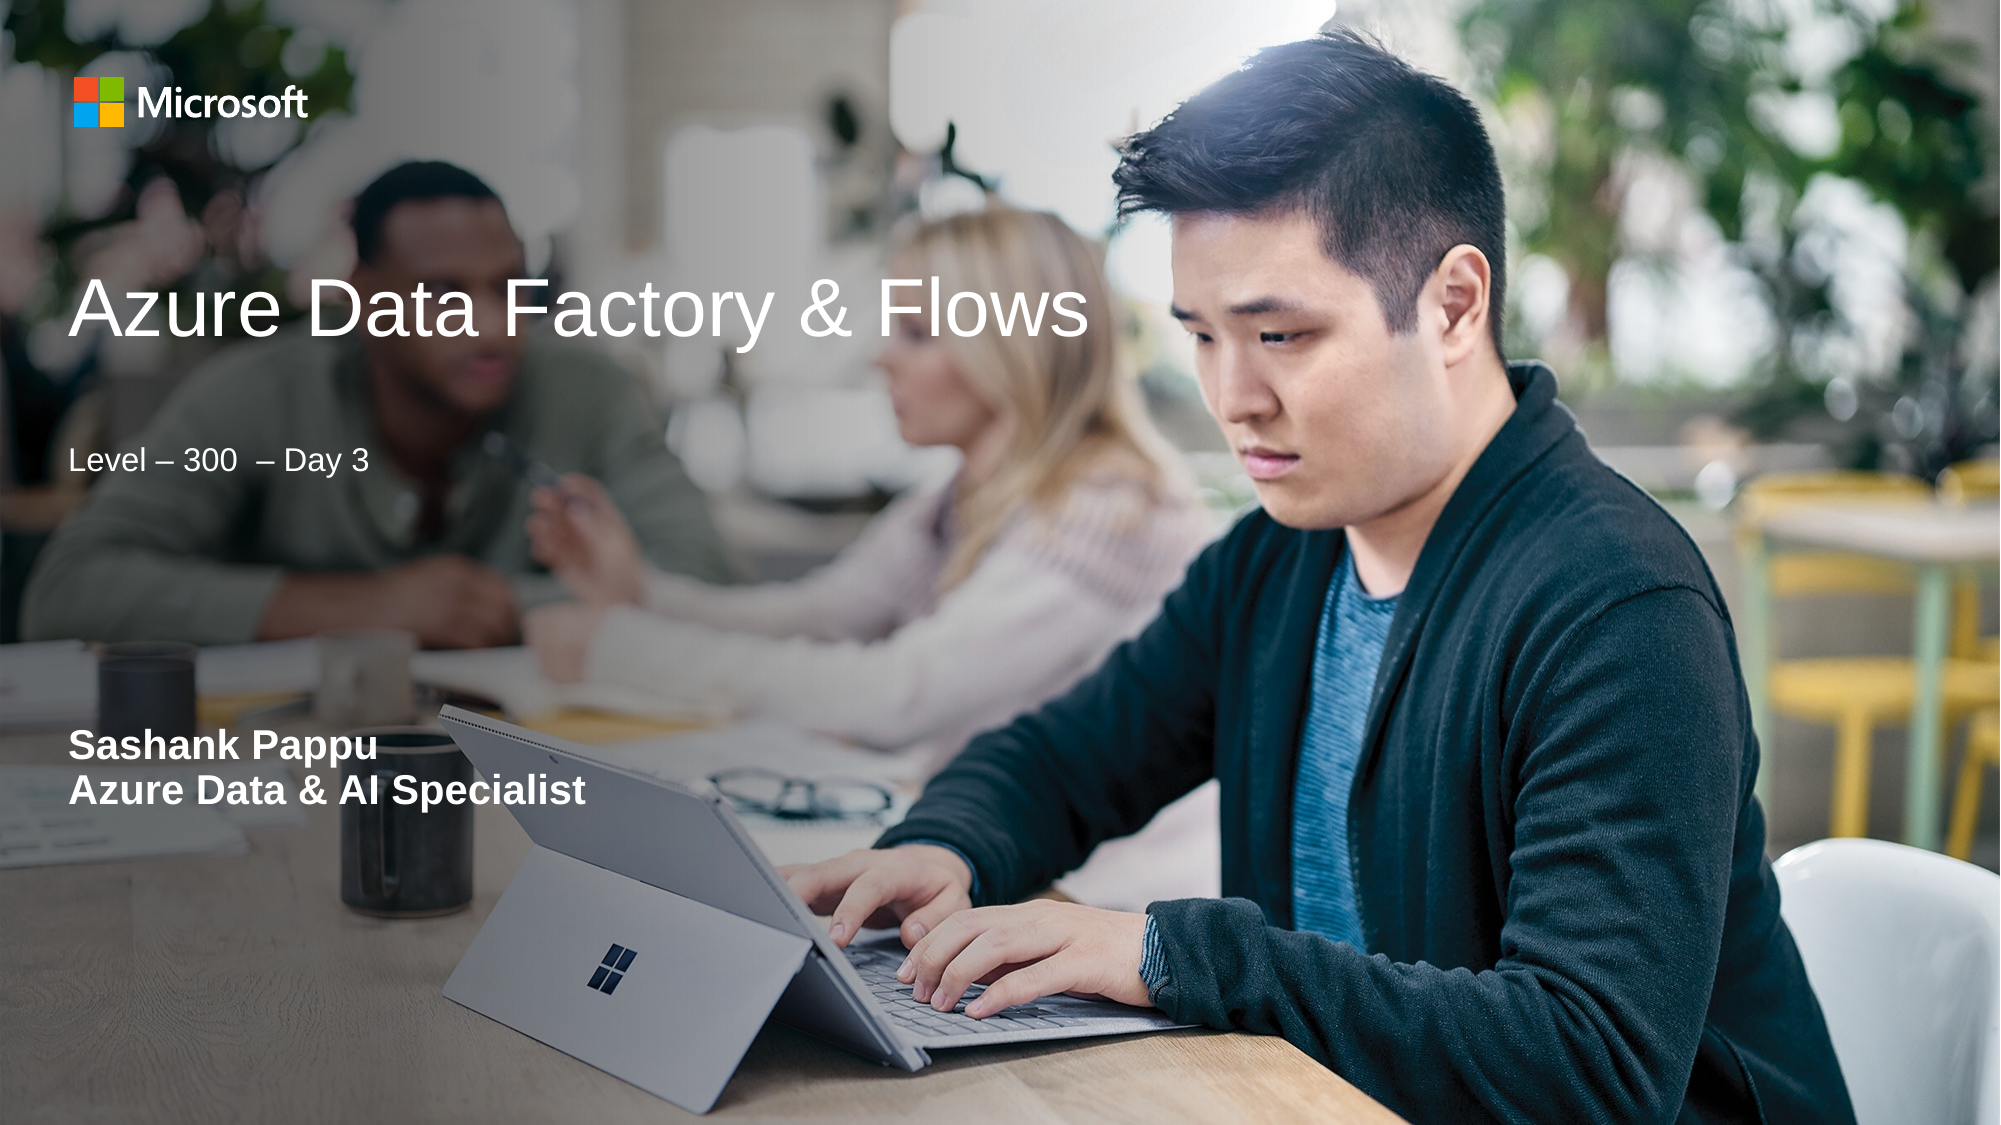

# Azure Data Factory & Flows Level – 300  – Day 3
Sashank Pappu
Azure Data & AI Specialist